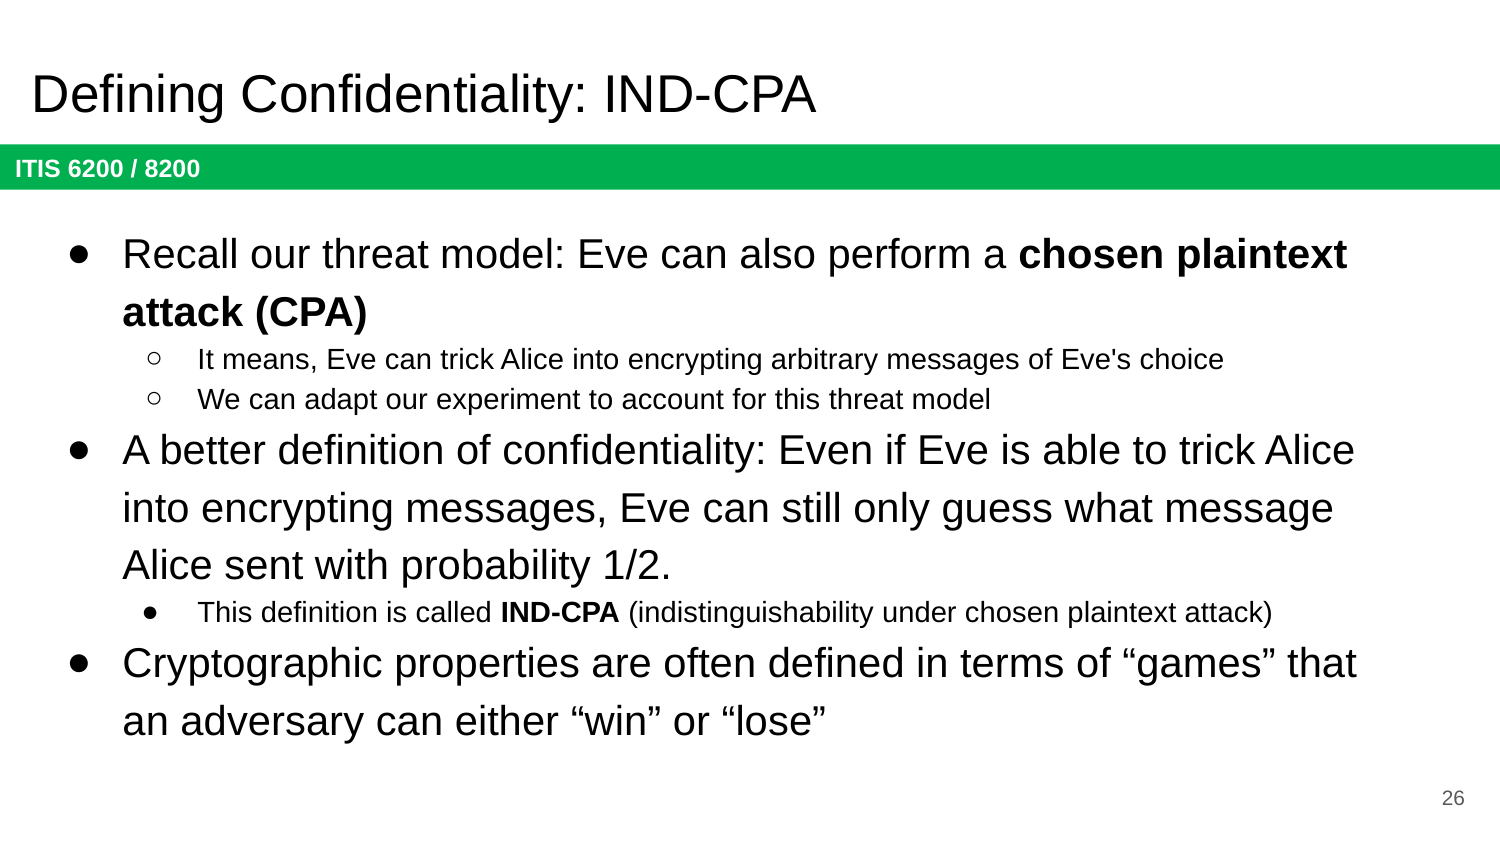

# Defining Confidentiality: IND-CPA
Recall our threat model: Eve can also perform a chosen plaintext attack (CPA)
It means, Eve can trick Alice into encrypting arbitrary messages of Eve's choice
We can adapt our experiment to account for this threat model
A better definition of confidentiality: Even if Eve is able to trick Alice into encrypting messages, Eve can still only guess what message Alice sent with probability 1/2.
This definition is called IND-CPA (indistinguishability under chosen plaintext attack)
Cryptographic properties are often defined in terms of “games” that an adversary can either “win” or “lose”
26